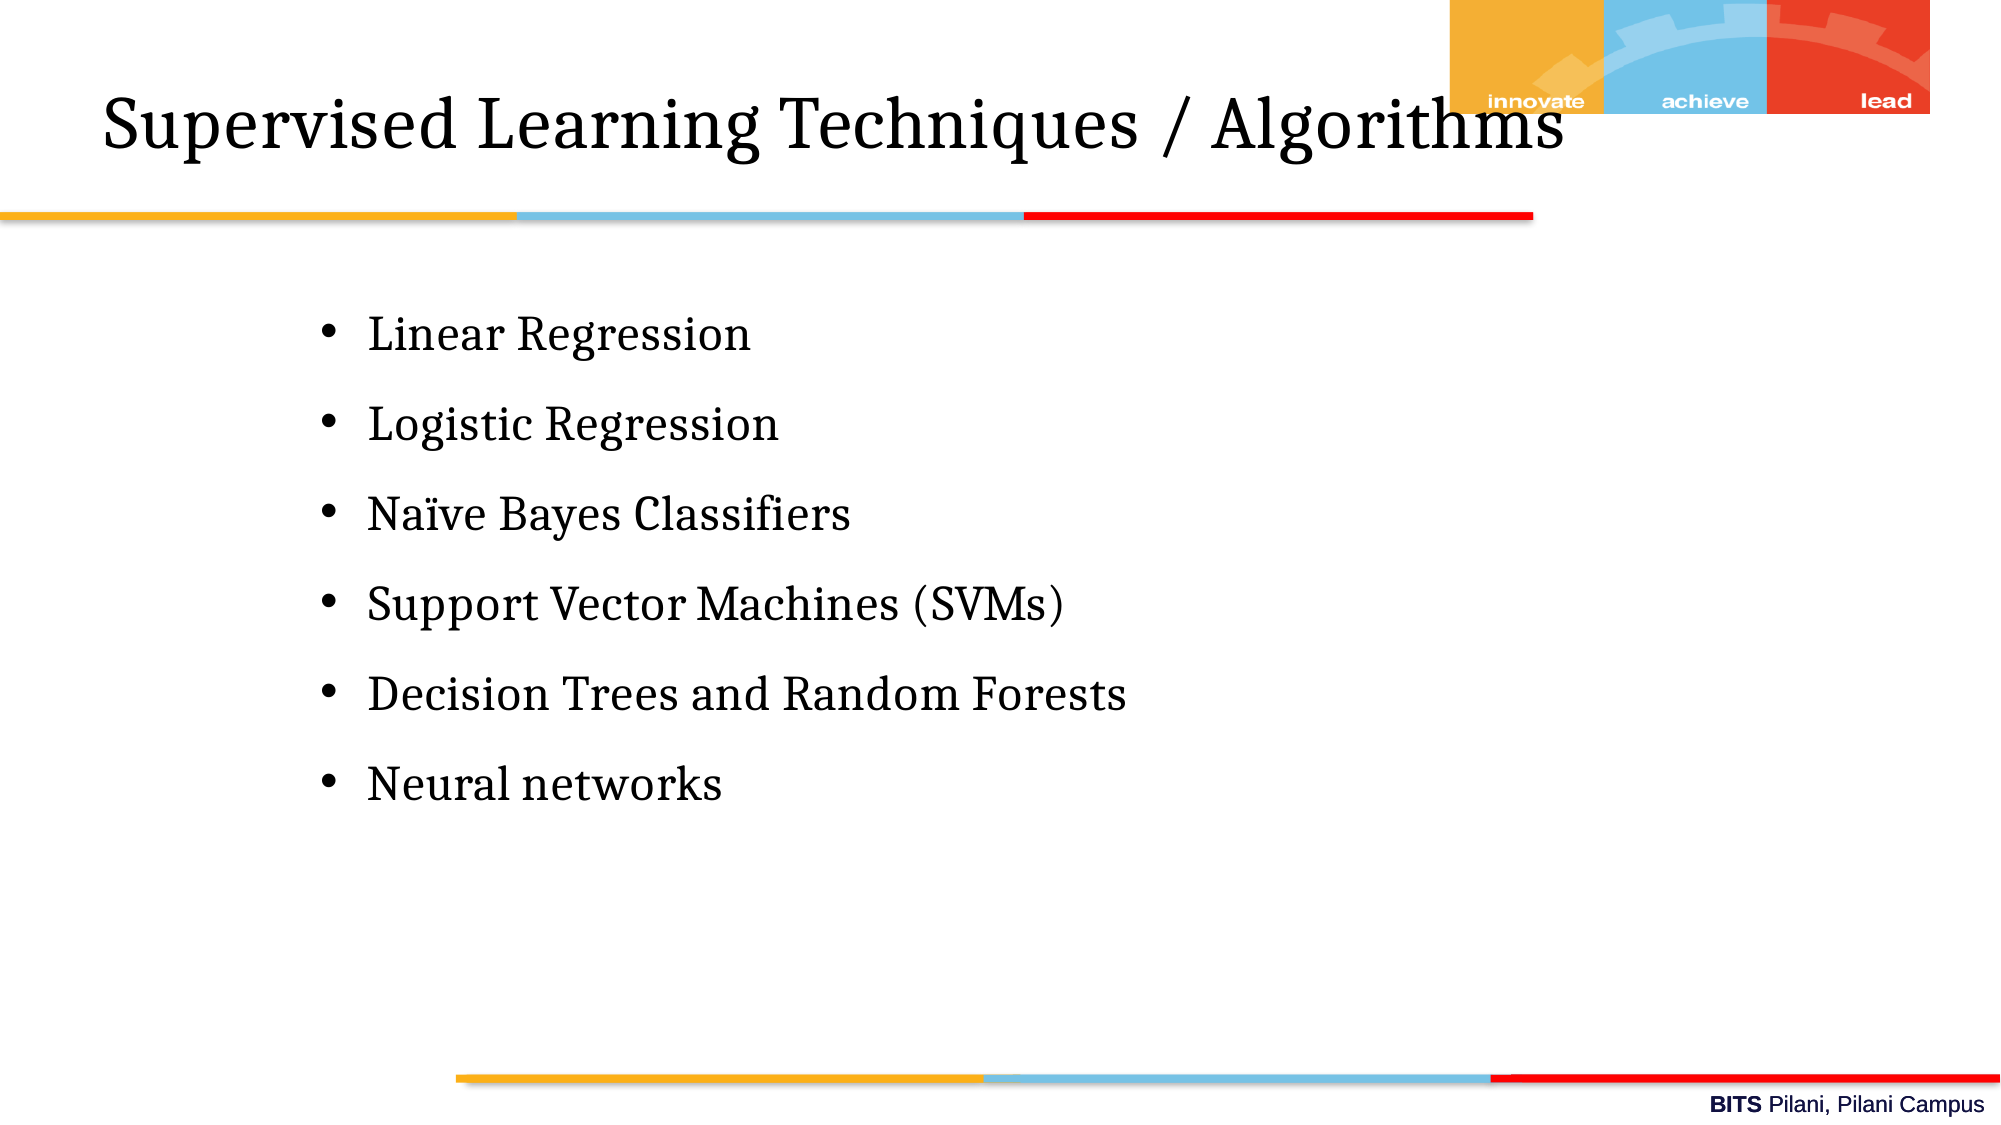

Supervised Learning Techniques / Algorithms
Linear Regression
Logistic Regression
Naïve Bayes Classifiers
Support Vector Machines (SVMs)
Decision Trees and Random Forests
Neural networks